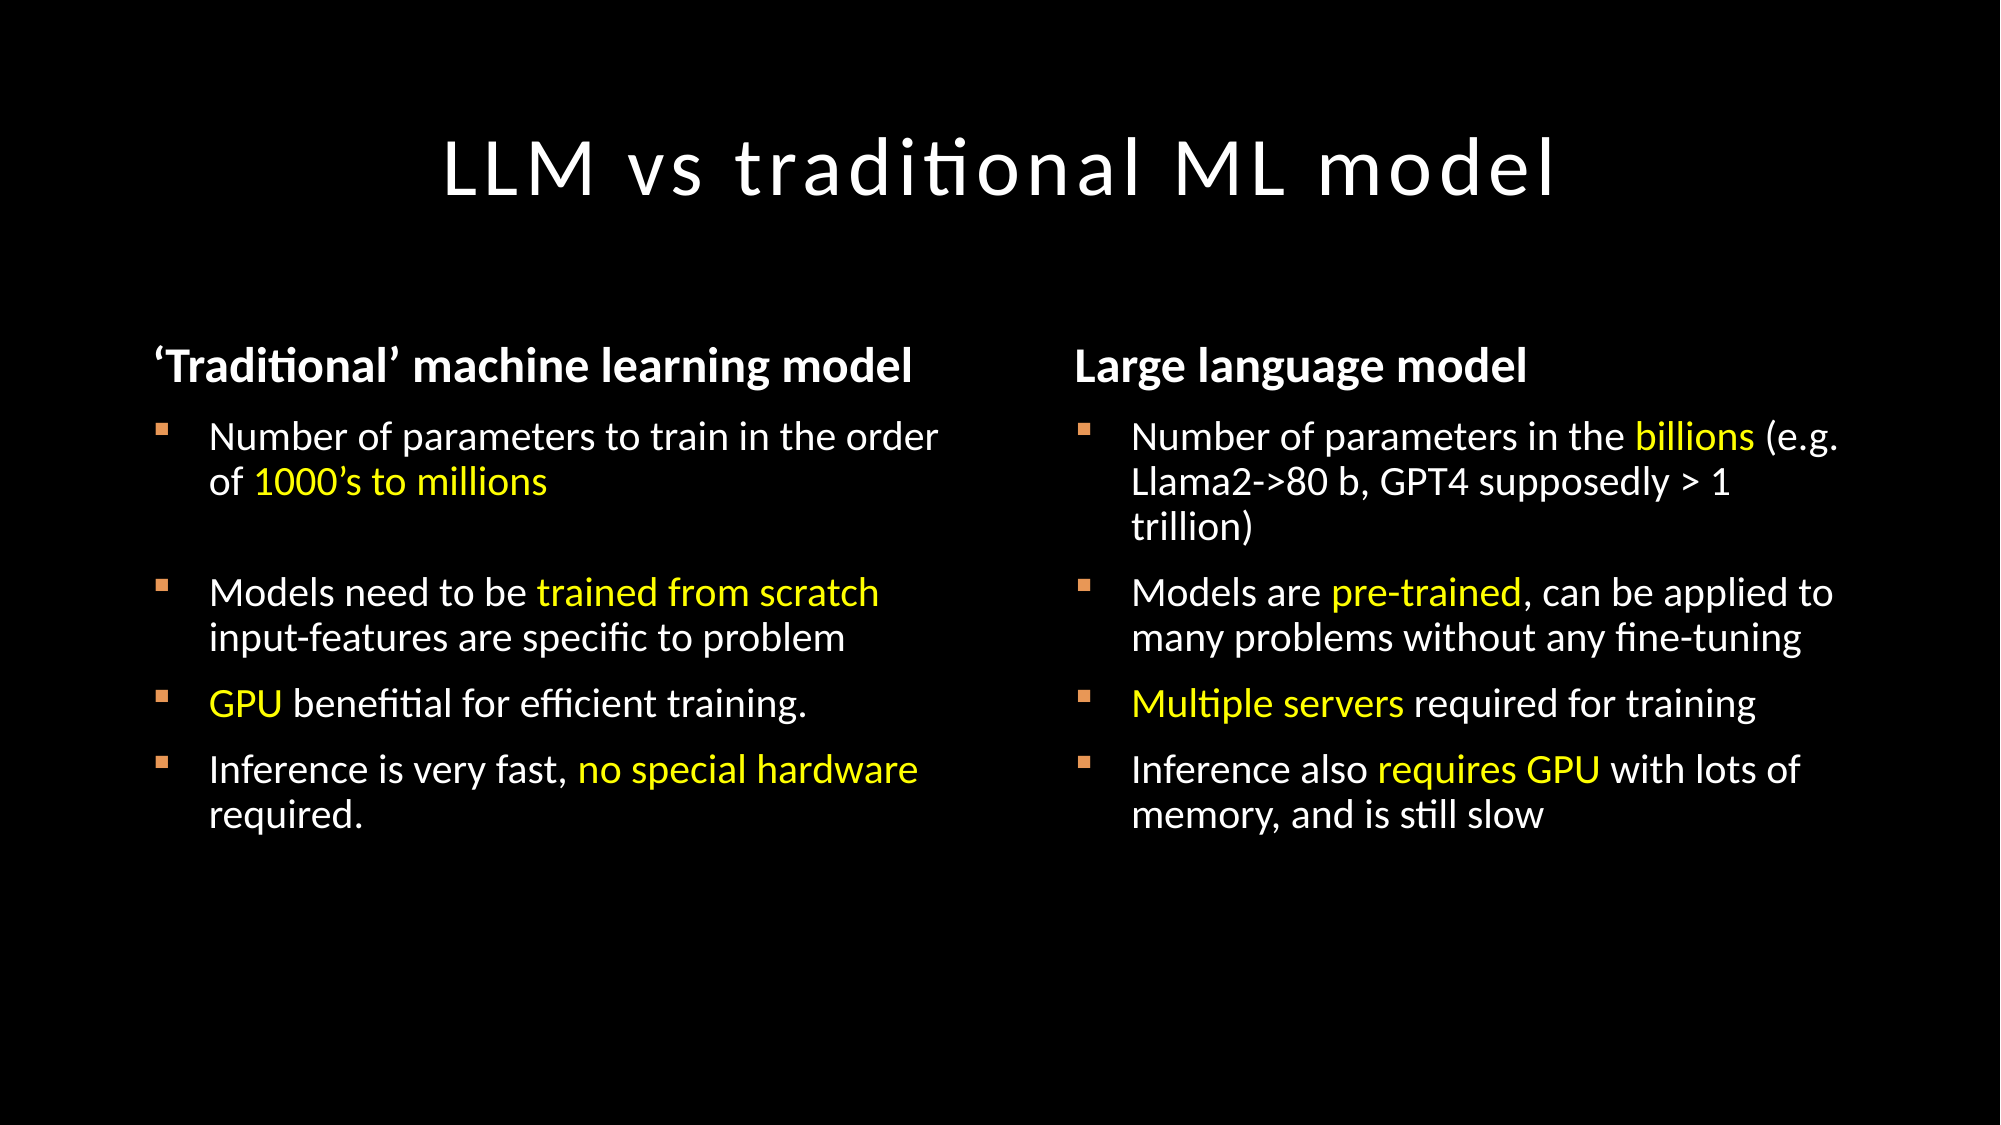

# LLM vs traditional ML model
‘Traditional’ machine learning model
Number of parameters to train in the order of 1000’s to millions
Models need to be trained from scratch input-features are specific to problem
GPU benefitial for efficient training.
Inference is very fast, no special hardware required.

Large language model
Number of parameters in the billions (e.g. Llama2->80 b, GPT4 supposedly > 1 trillion)
Models are pre-trained, can be applied to many problems without any fine-tuning
Multiple servers required for training
Inference also requires GPU with lots of memory, and is still slow